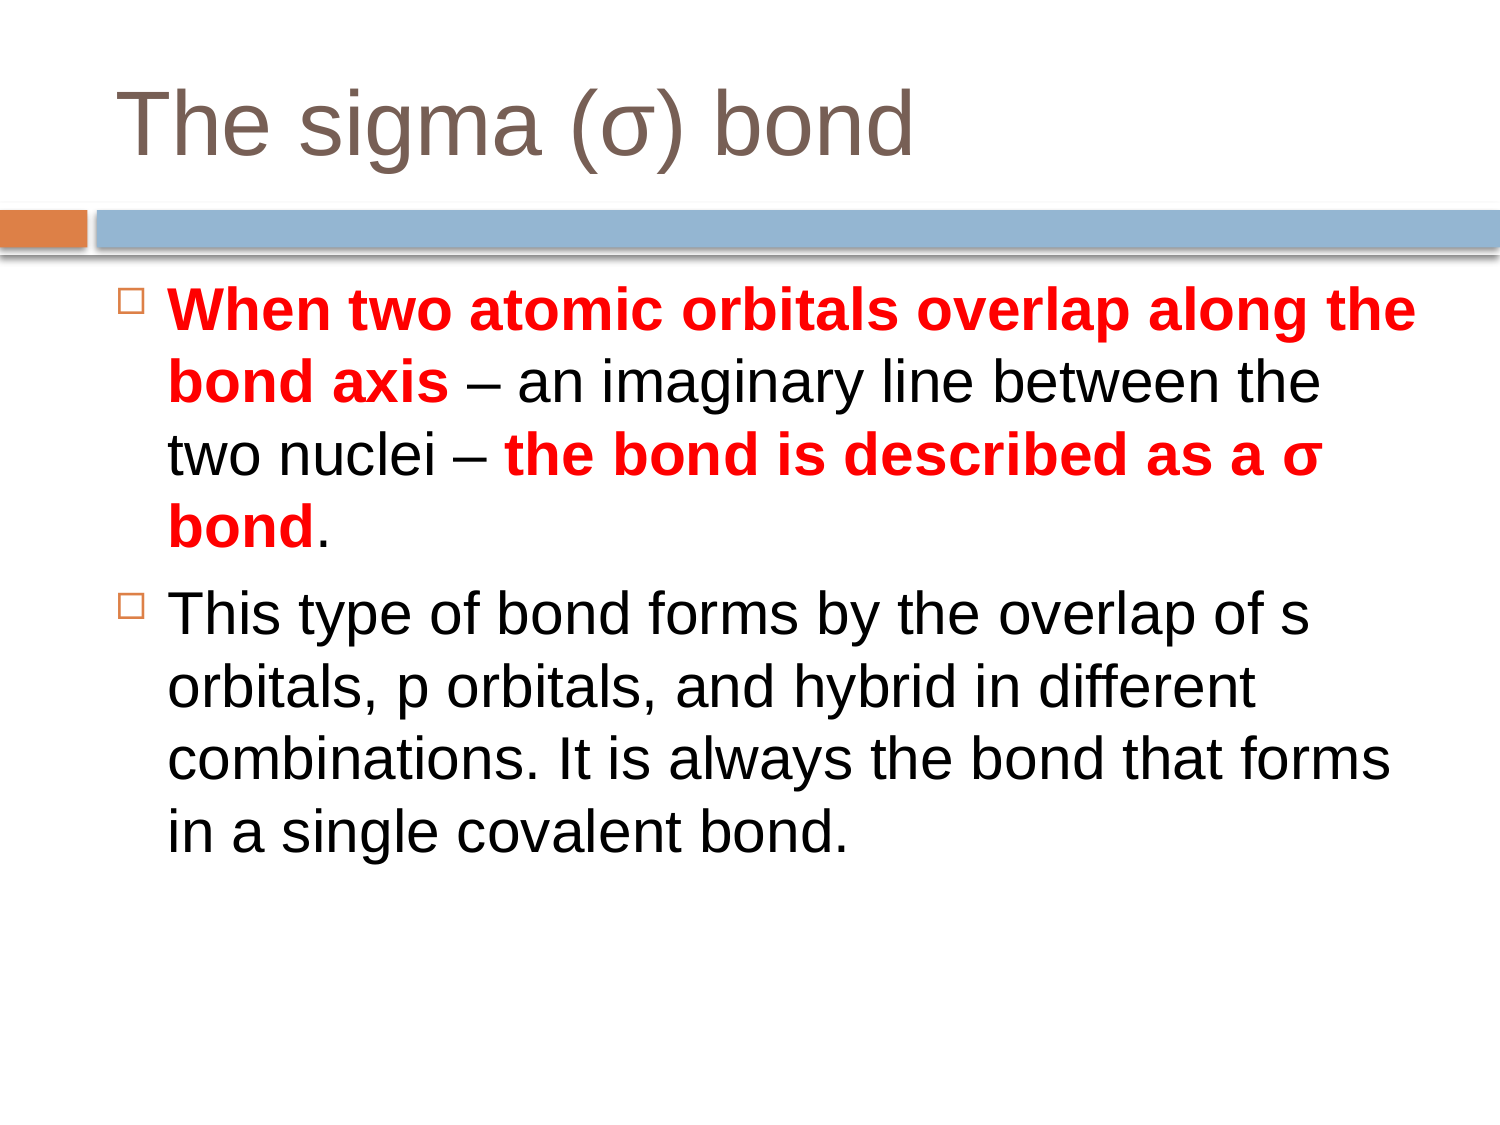

# The sigma (σ) bond
When two atomic orbitals overlap along the bond axis – an imaginary line between the two nuclei – the bond is described as a σ bond.
This type of bond forms by the overlap of s orbitals, p orbitals, and hybrid in different combinations. It is always the bond that forms in a single covalent bond.